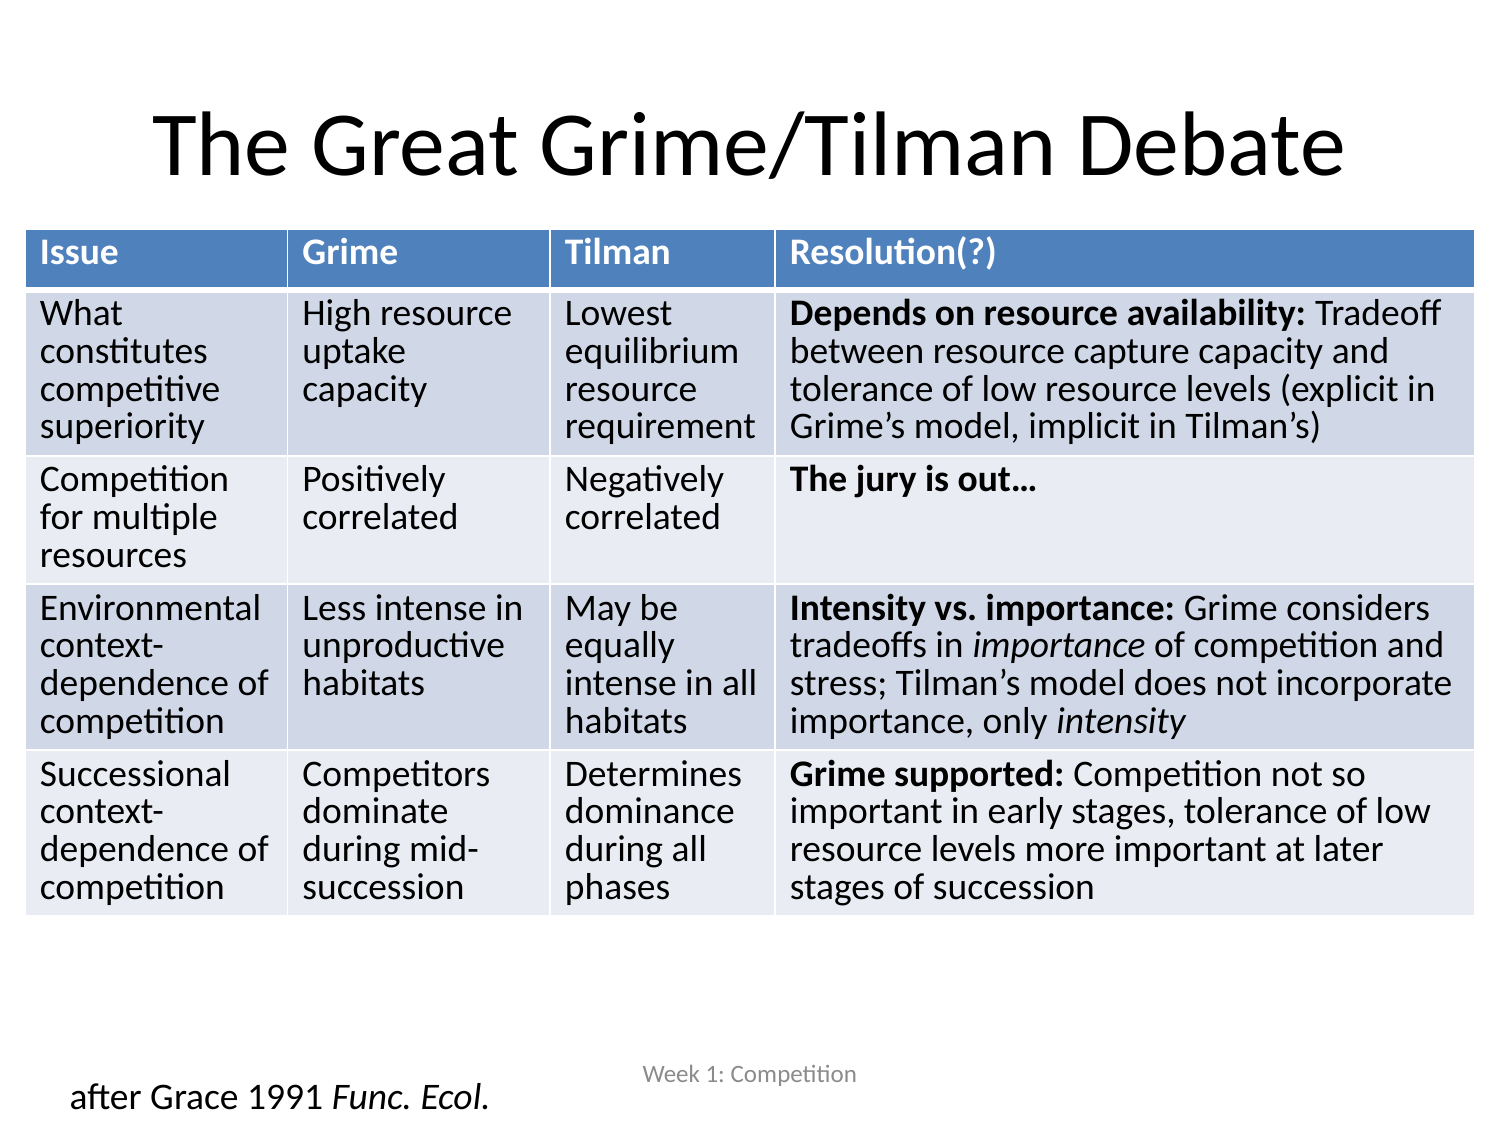

# The Great Grime/Tilman Debate
| Issue | Grime | Tilman | Resolution(?) |
| --- | --- | --- | --- |
| What constitutes competitive superiority | High resource uptake capacity | Lowest equilibrium resource requirement | Depends on resource availability: Tradeoff between resource capture capacity and tolerance of low resource levels (explicit in Grime’s model, implicit in Tilman’s) |
| Competition for multiple resources | Positively correlated | Negatively correlated | The jury is out… |
| Environmental context-dependence of competition | Less intense in unproductive habitats | May be equally intense in all habitats | Intensity vs. importance: Grime considers tradeoffs in importance of competition and stress; Tilman’s model does not incorporate importance, only intensity |
| Successional context-dependence of competition | Competitors dominate during mid-succession | Determines dominance during all phases | Grime supported: Competition not so important in early stages, tolerance of low resource levels more important at later stages of succession |
Week 1: Competition
after Grace 1991 Func. Ecol.